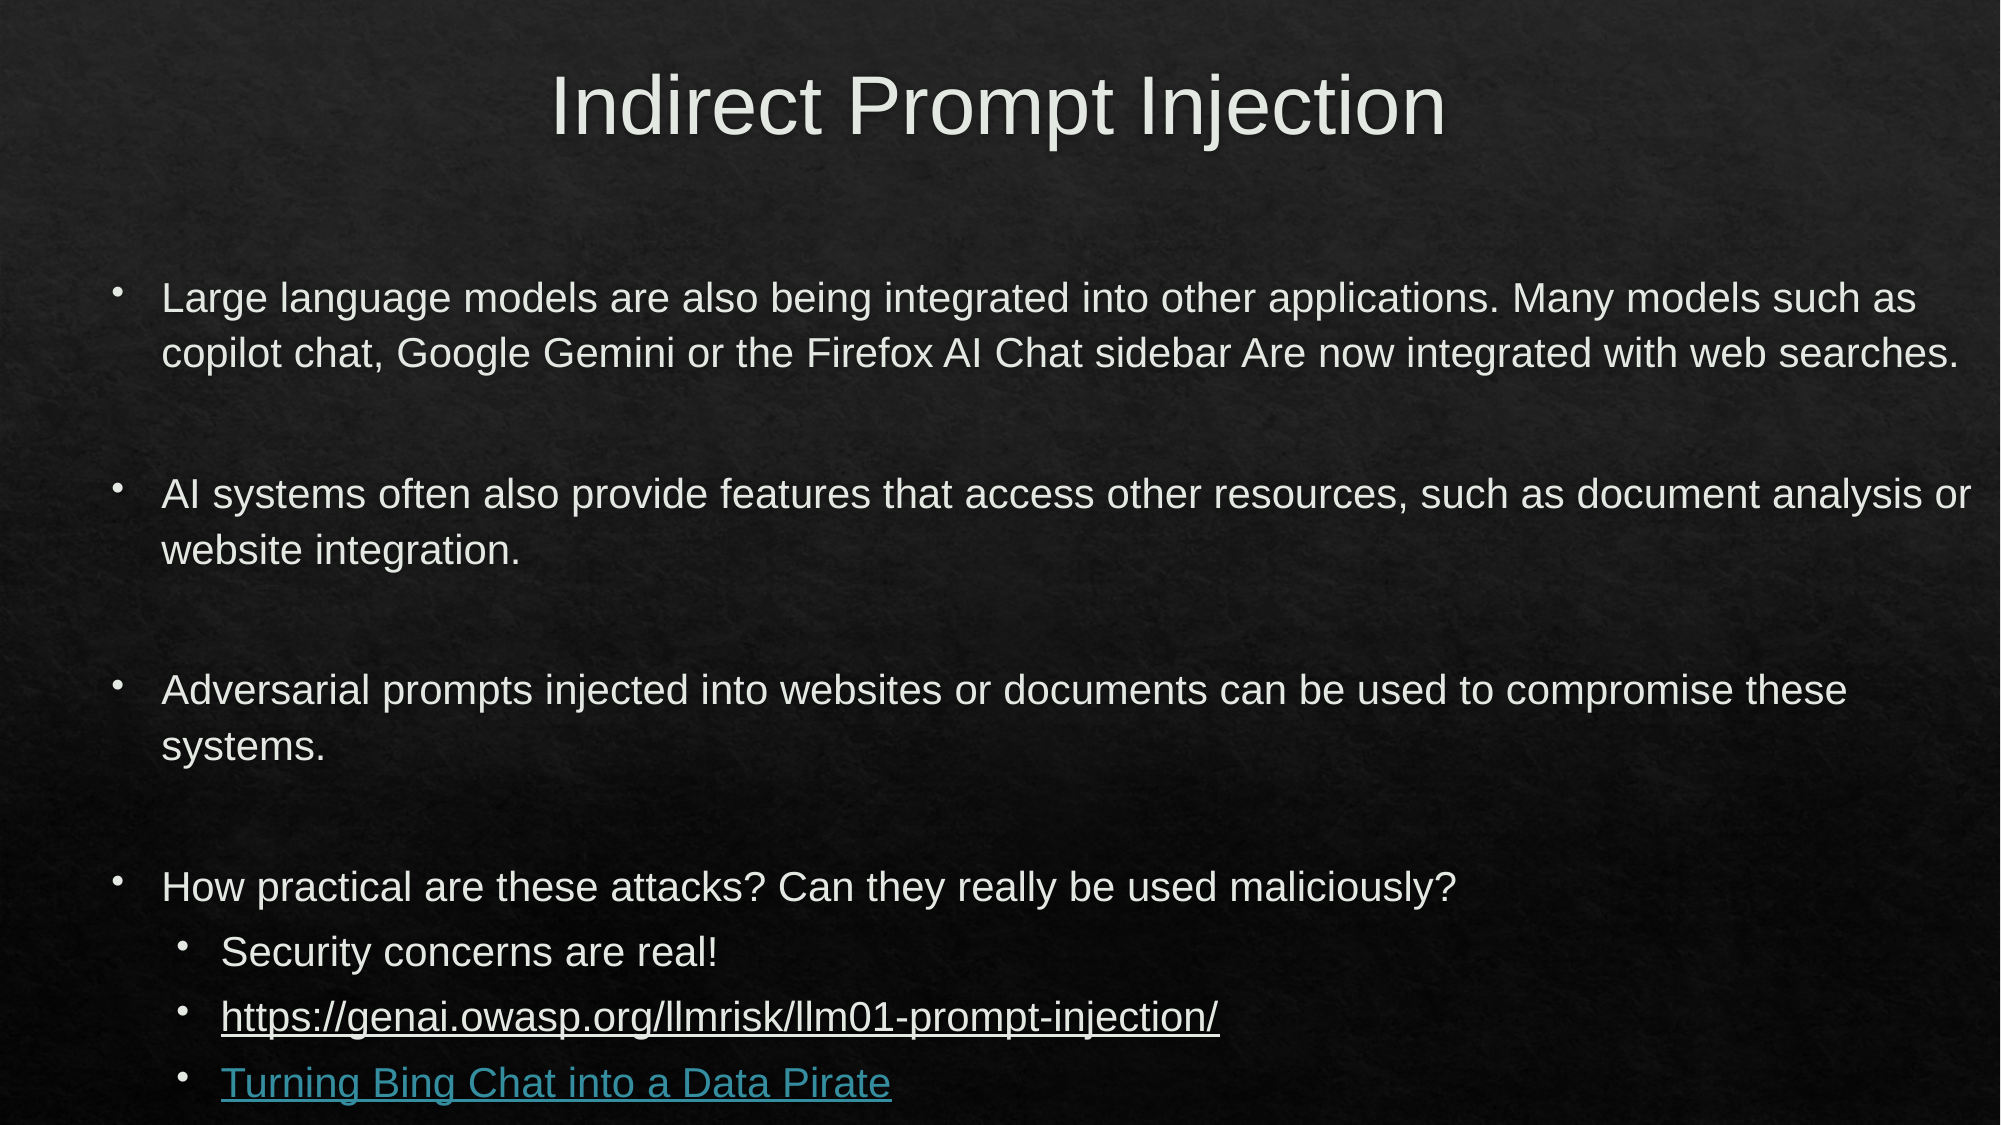

# Indirect Prompt Injection
Large language models are also being integrated into other applications. Many models such as copilot chat, Google Gemini or the Firefox AI Chat sidebar Are now integrated with web searches.

AI systems often also provide features that access other resources, such as document analysis or website integration.

Adversarial prompts injected into websites or documents can be used to compromise these systems.

How practical are these attacks? Can they really be used maliciously?
Security concerns are real!
https://genai.owasp.org/llmrisk/llm01-prompt-injection/
Turning Bing Chat into a Data Pirate